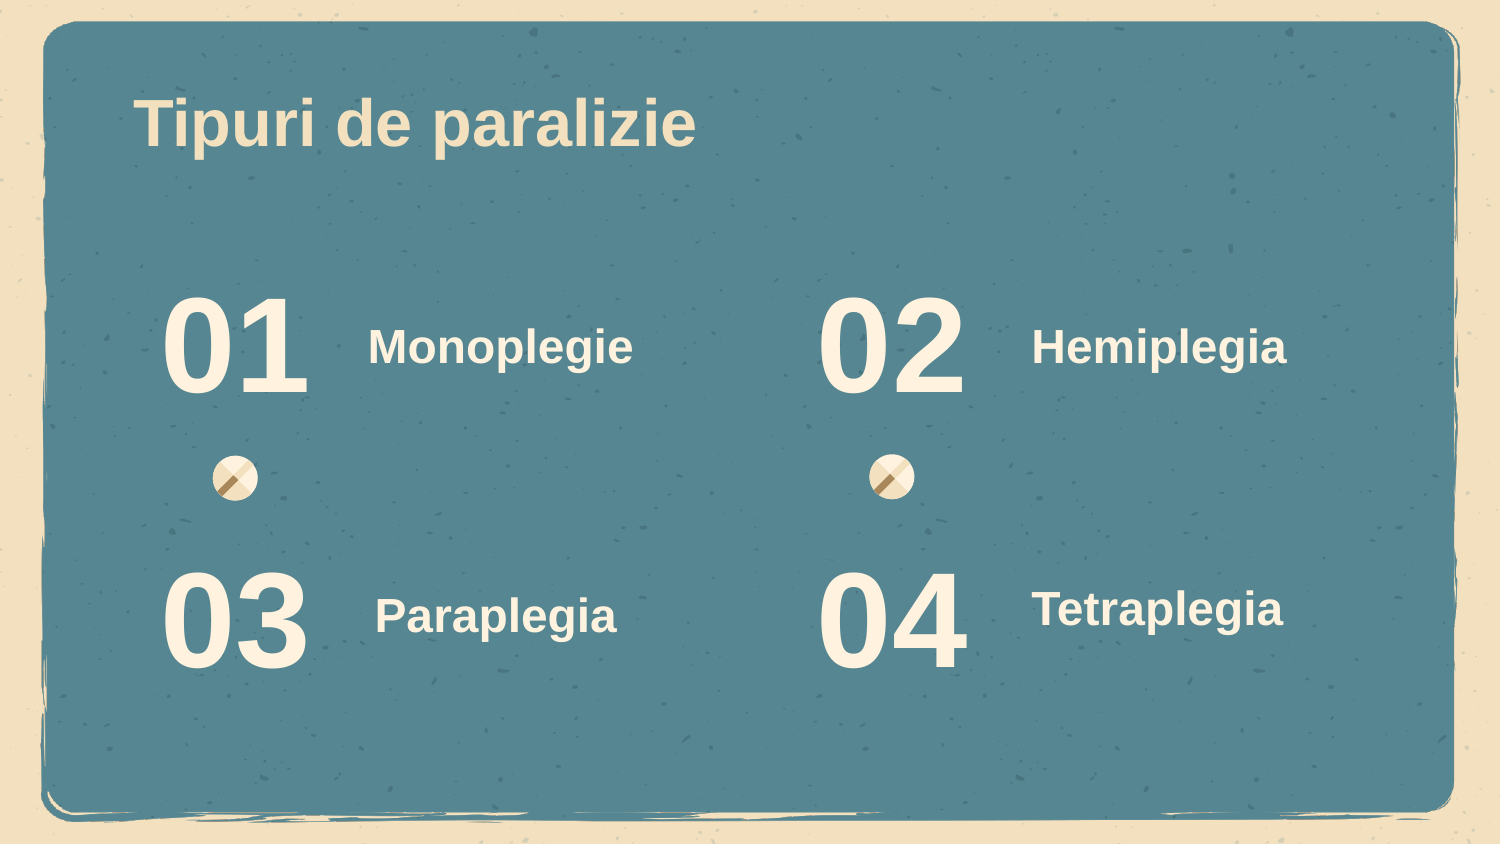

Tipuri de paralizie
# 01
02
Monoplegie
Hemiplegia

03
04
Tetraplegia
Paraplegia